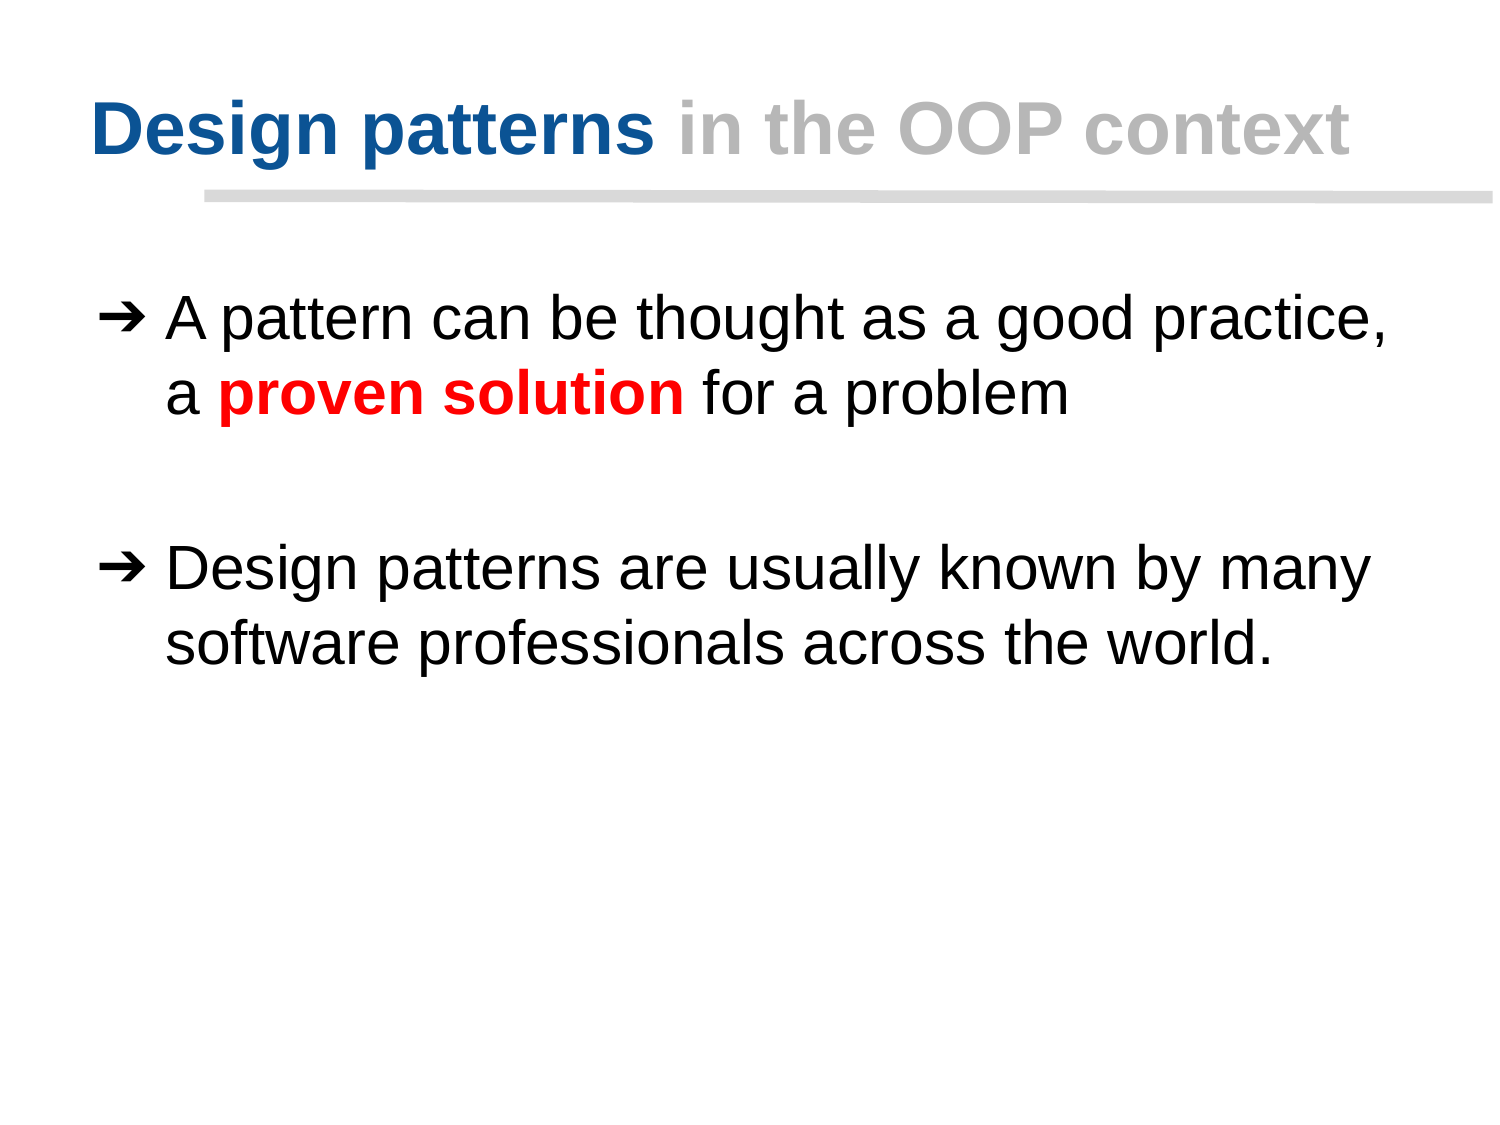

# Design patterns in the OOP context
A pattern can be thought as a good practice, a proven solution for a problem

Design patterns are usually known by many software professionals across the world.